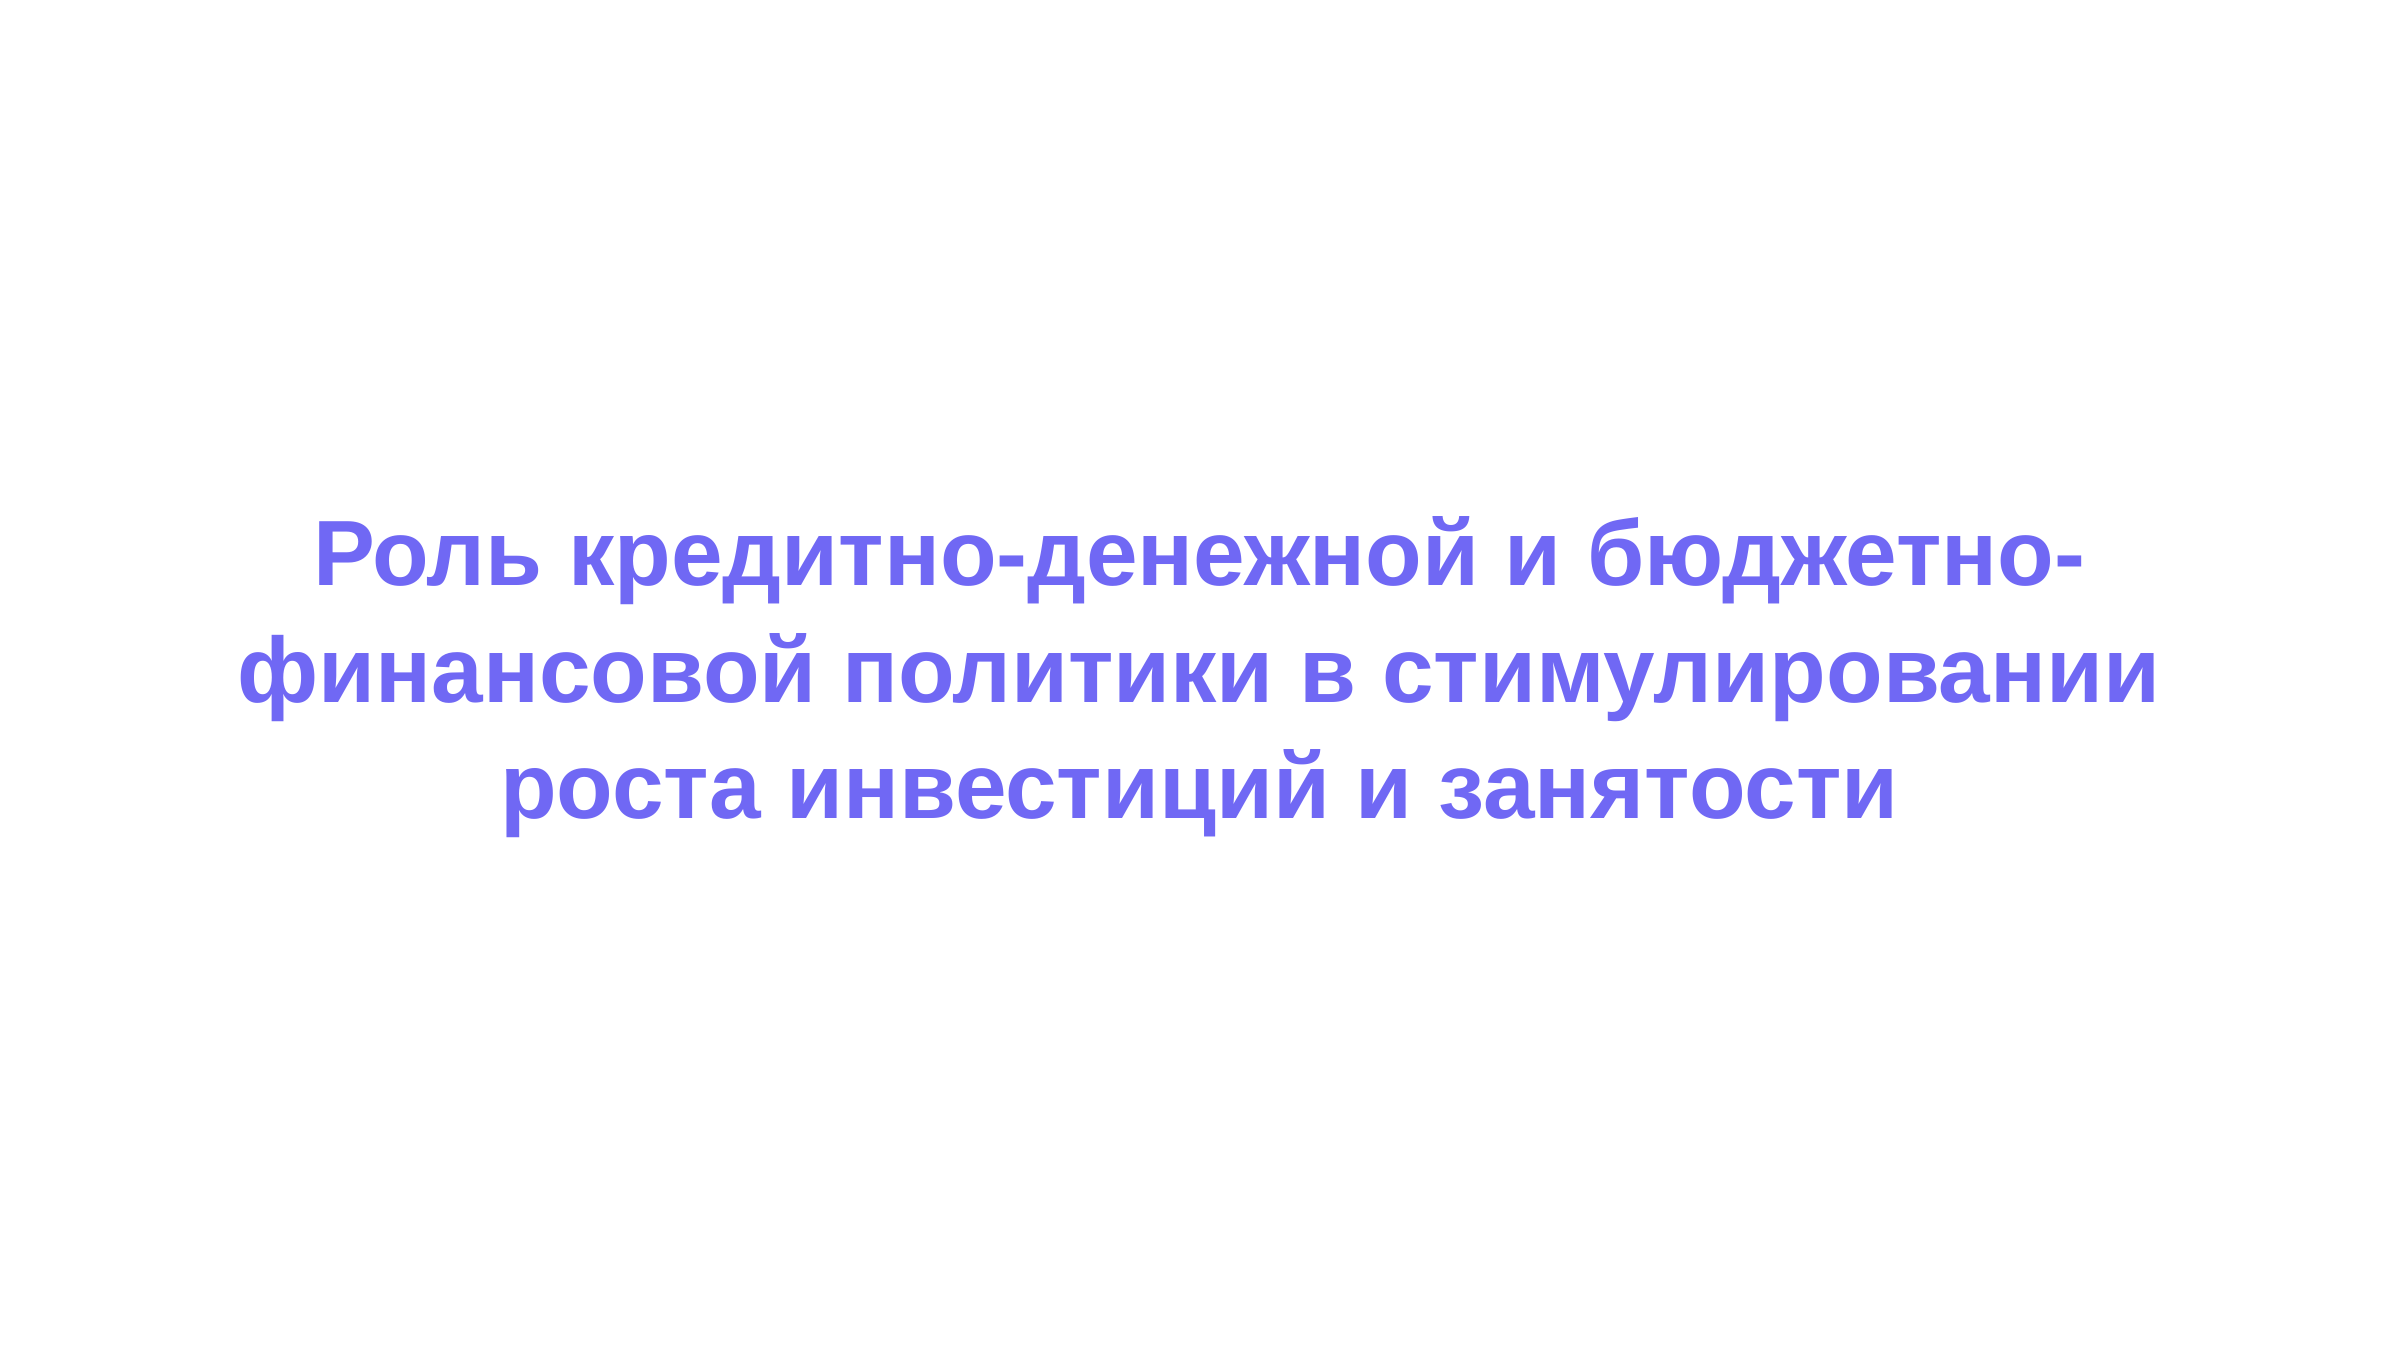

Роль кредитно-денежной и бюджетно-финансовой политики в стимулировании роста инвестиций и занятости